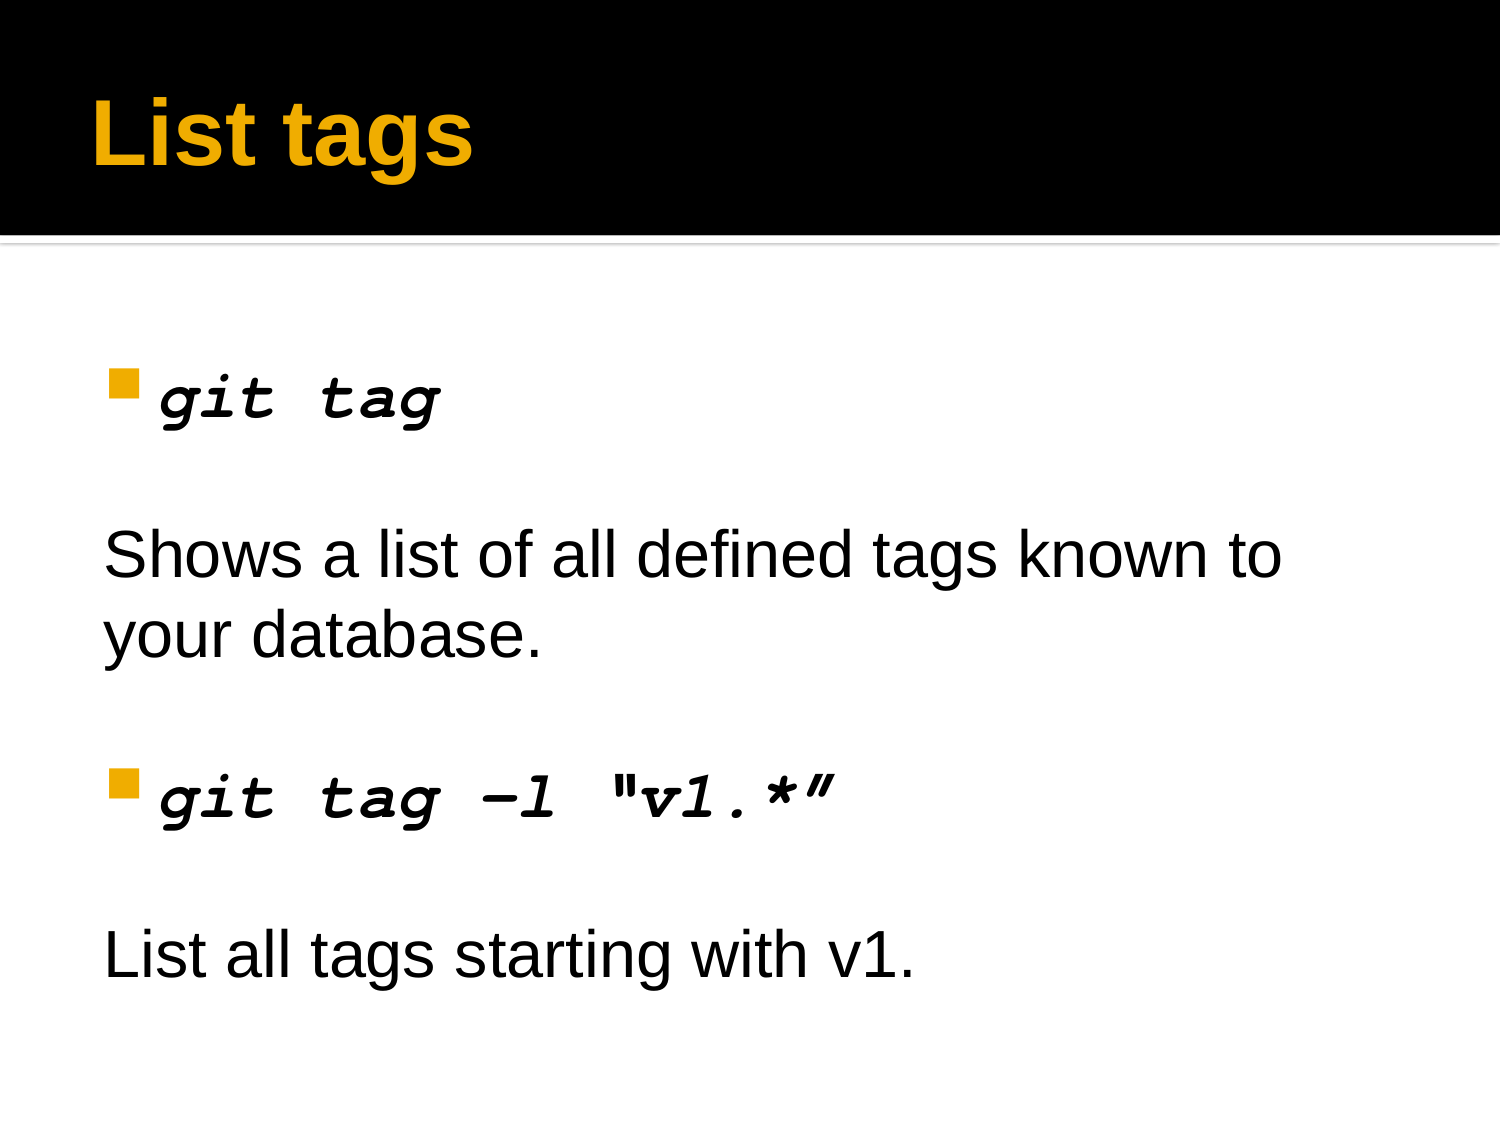

# List tags
git tag

Shows a list of all defined tags known to your database.

git tag –l “v1.*”

List all tags starting with v1.